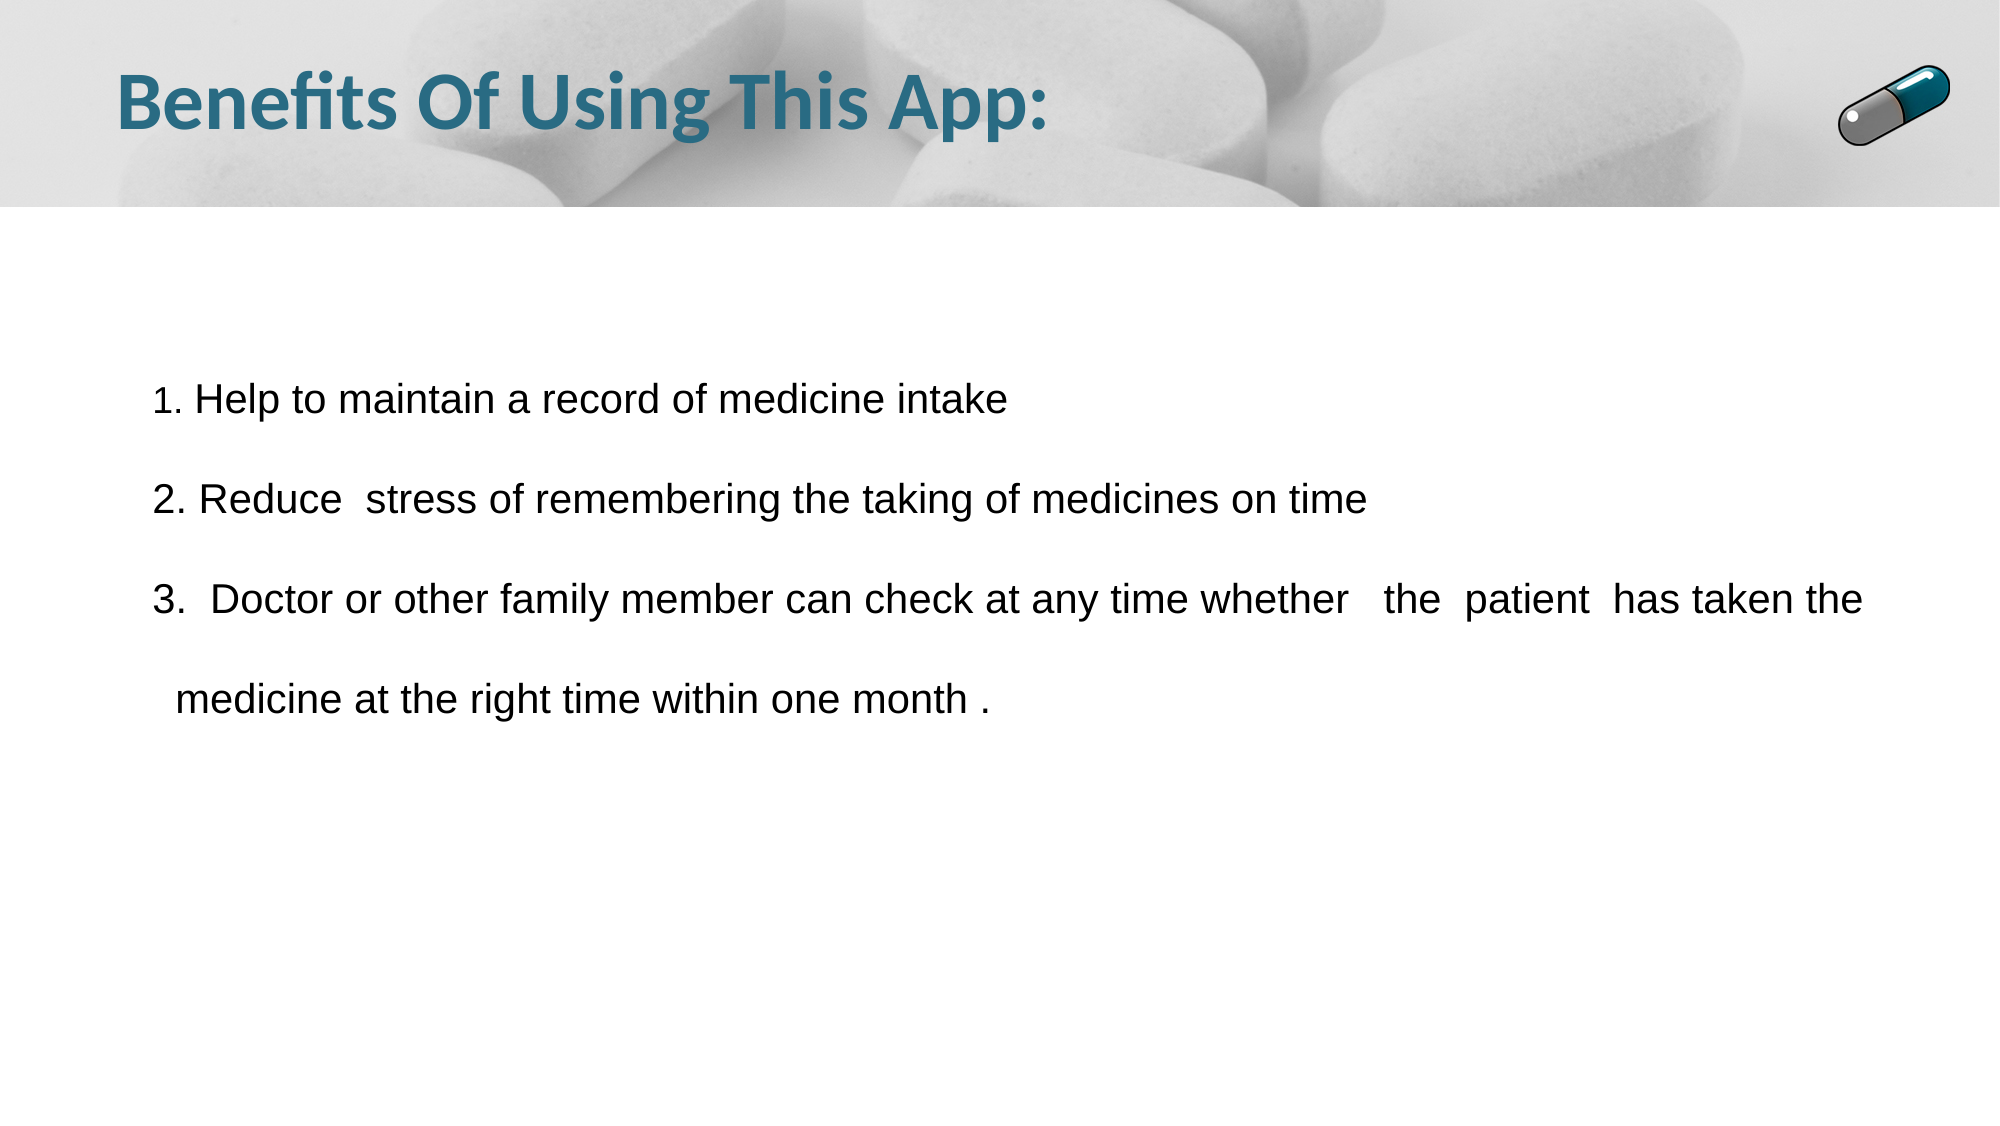

# Benefits Of Using This App:

1. Help to maintain a record of medicine intake
2. Reduce  stress of remembering the taking of medicines on time
3.  Doctor or other family member can check at any time whether   the  patient  has taken the       medicine at the right time within one month .